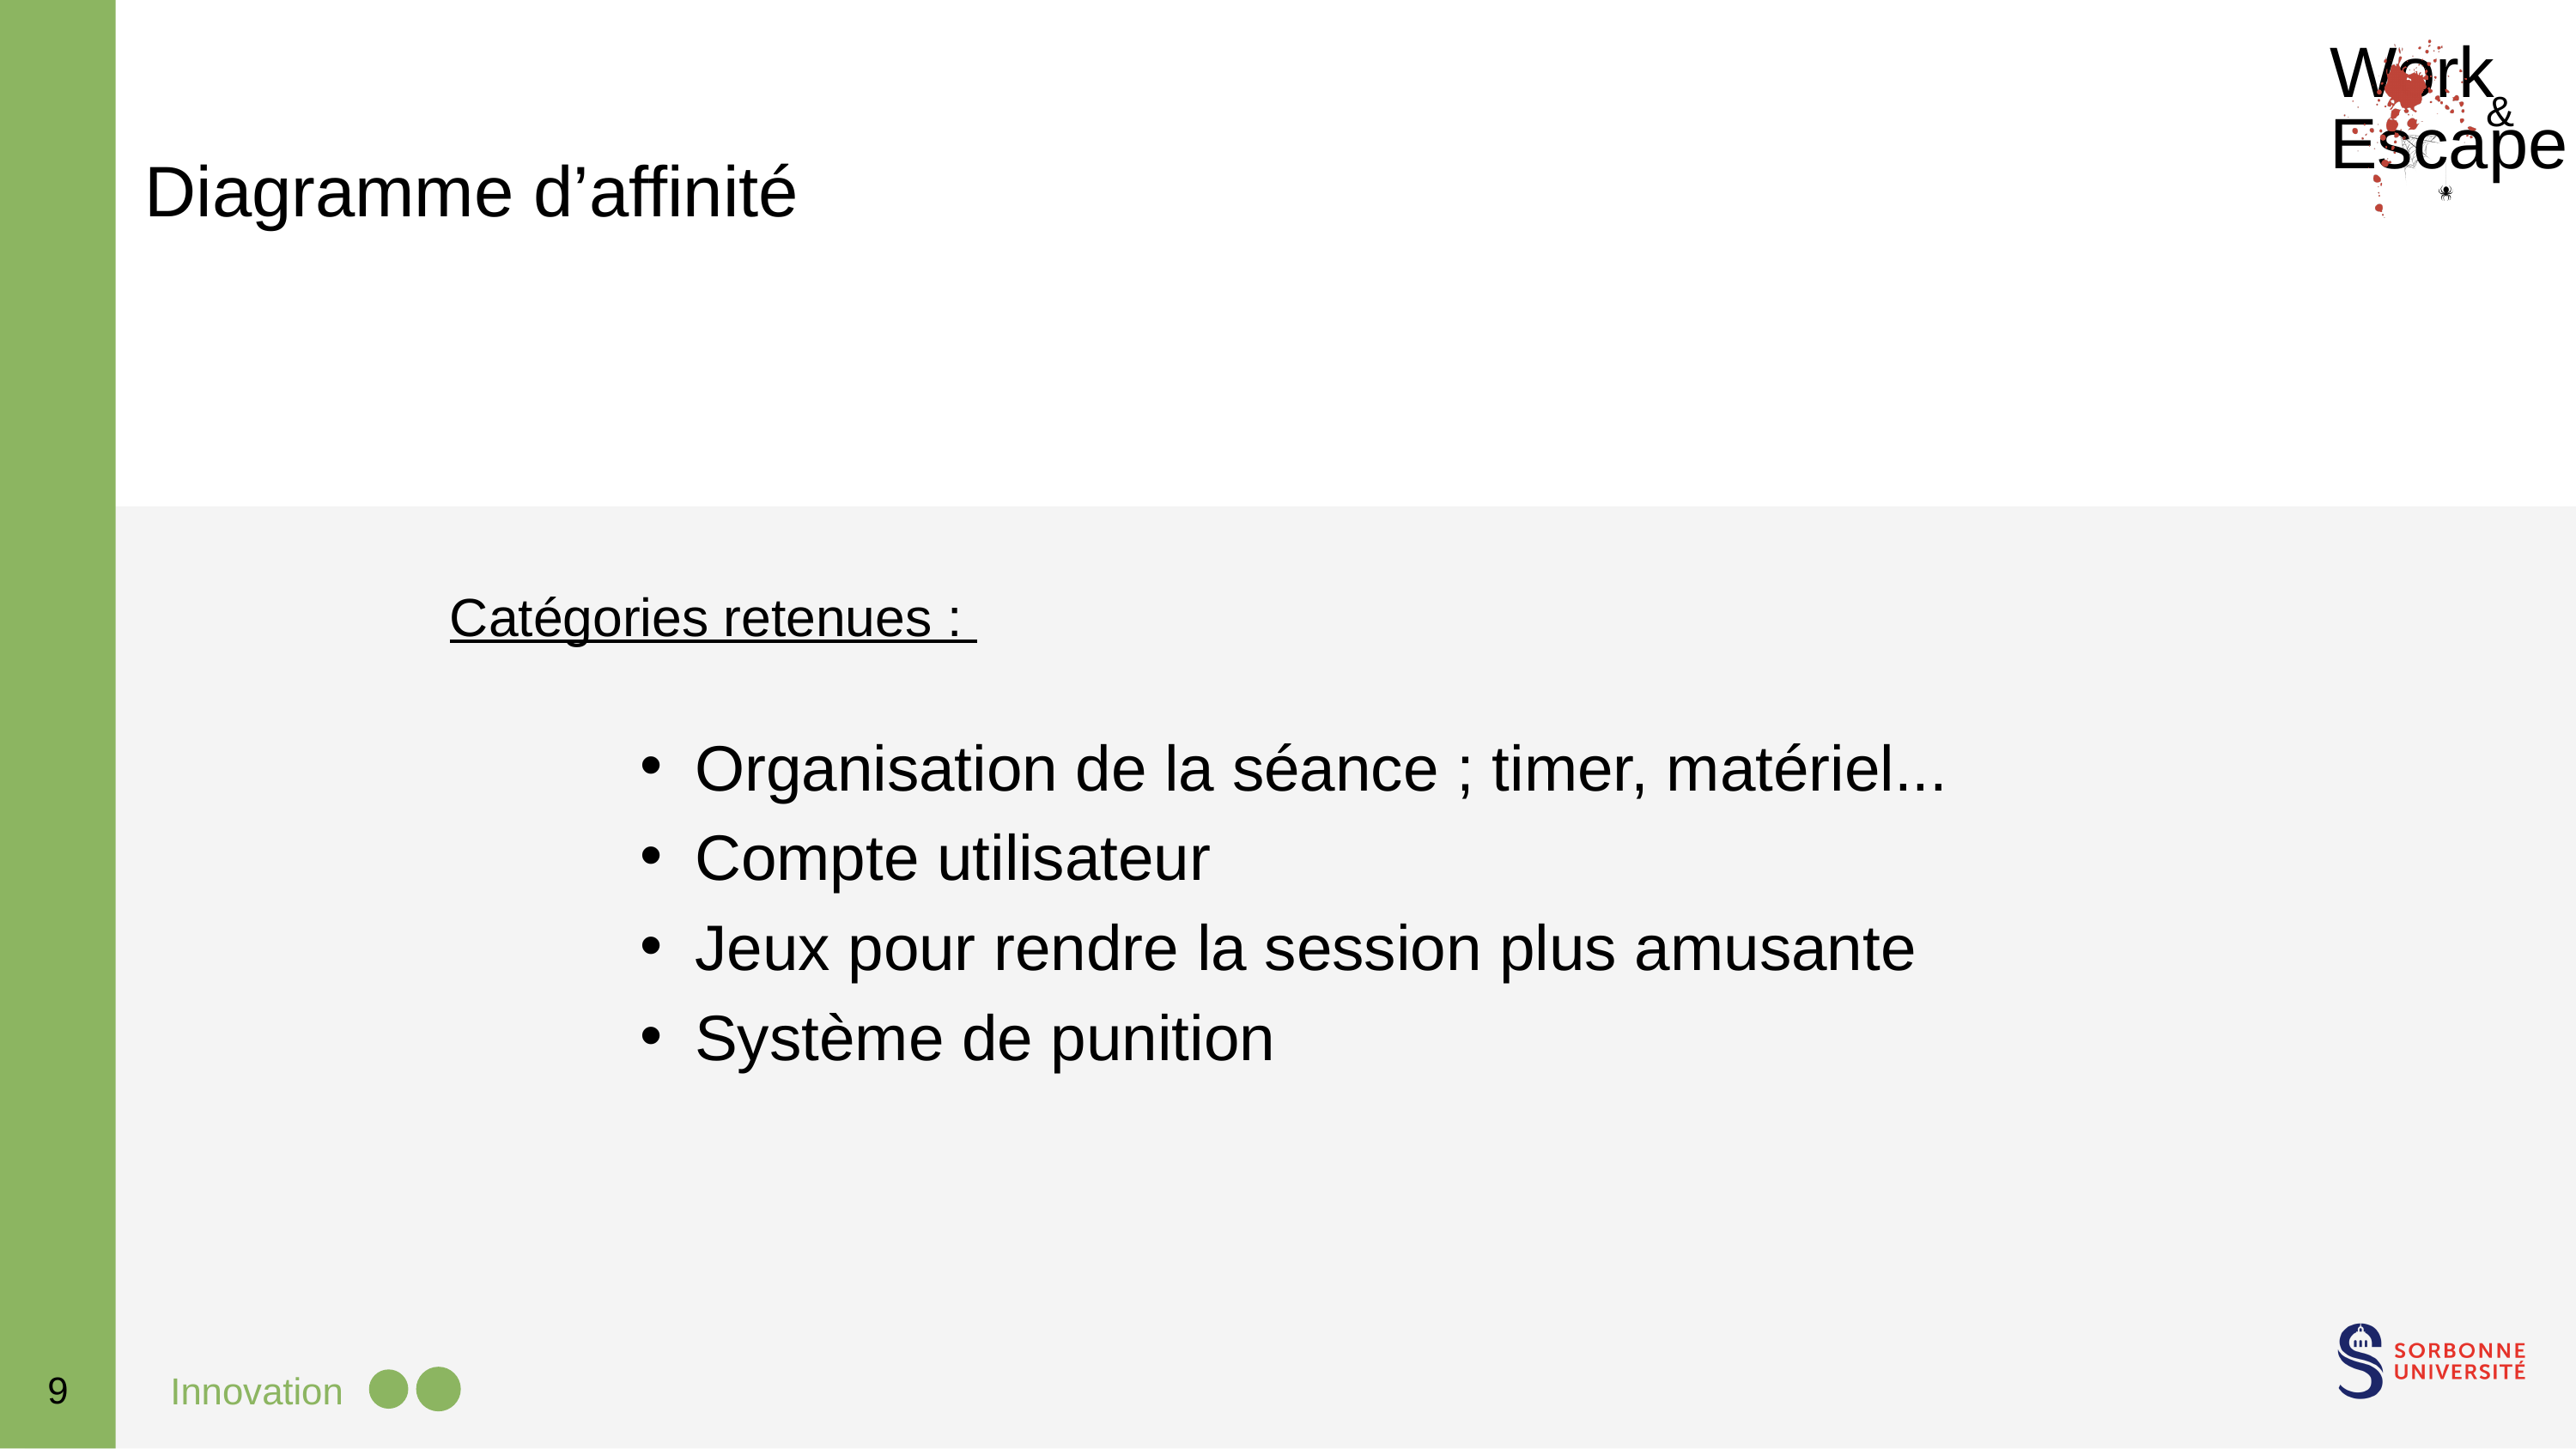

Work Escape
&

Diagramme d’affinité

Catégories retenues :
Organisation de la séance ; timer, matériel...
Compte utilisateur
Jeux pour rendre la session plus amusante
Système de punition

9
Innovation